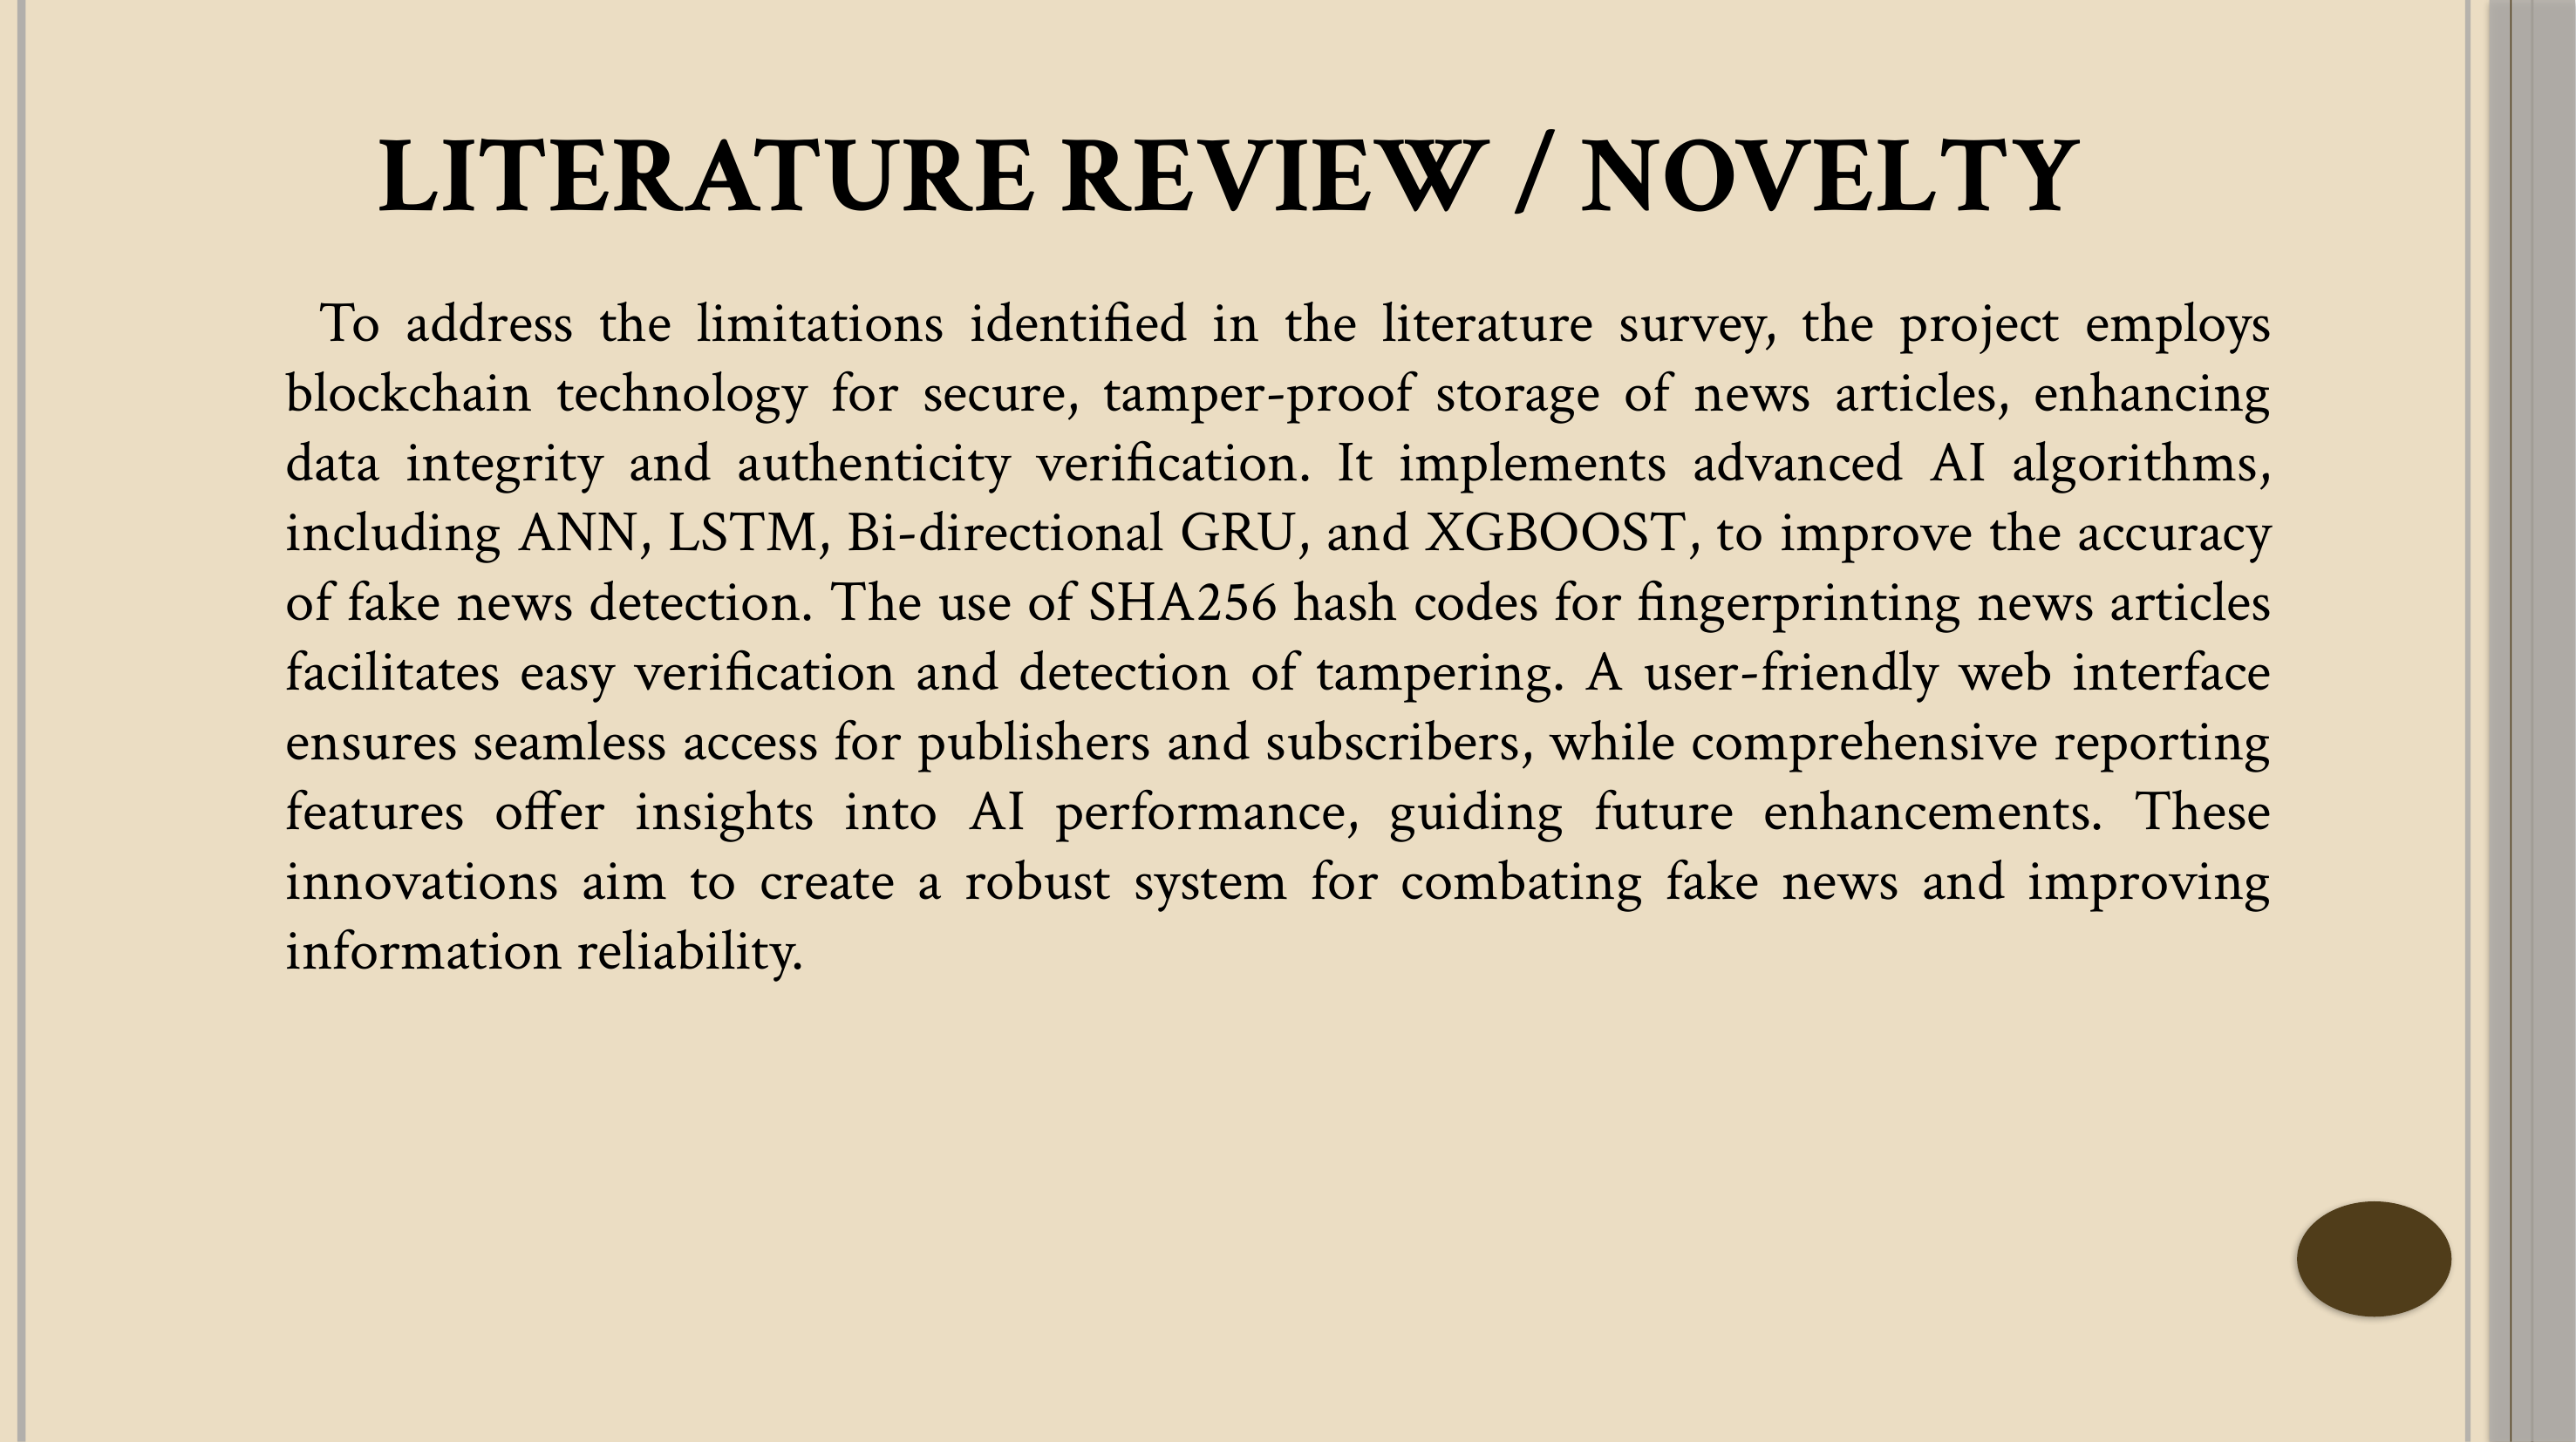

# Literature Review / Novelty
    To address the limitations identified in the literature survey, the project employs blockchain technology for secure, tamper-proof storage of news articles, enhancing data integrity and authenticity verification. It implements advanced AI algorithms, including ANN, LSTM, Bi-directional GRU, and XGBOOST, to improve the accuracy of fake news detection. The use of SHA256 hash codes for fingerprinting news articles facilitates easy verification and detection of tampering. A user-friendly web interface ensures seamless access for publishers and subscribers, while comprehensive reporting features offer insights into AI performance, guiding future enhancements. These innovations aim to create a robust system for combating fake news and improving information reliability.